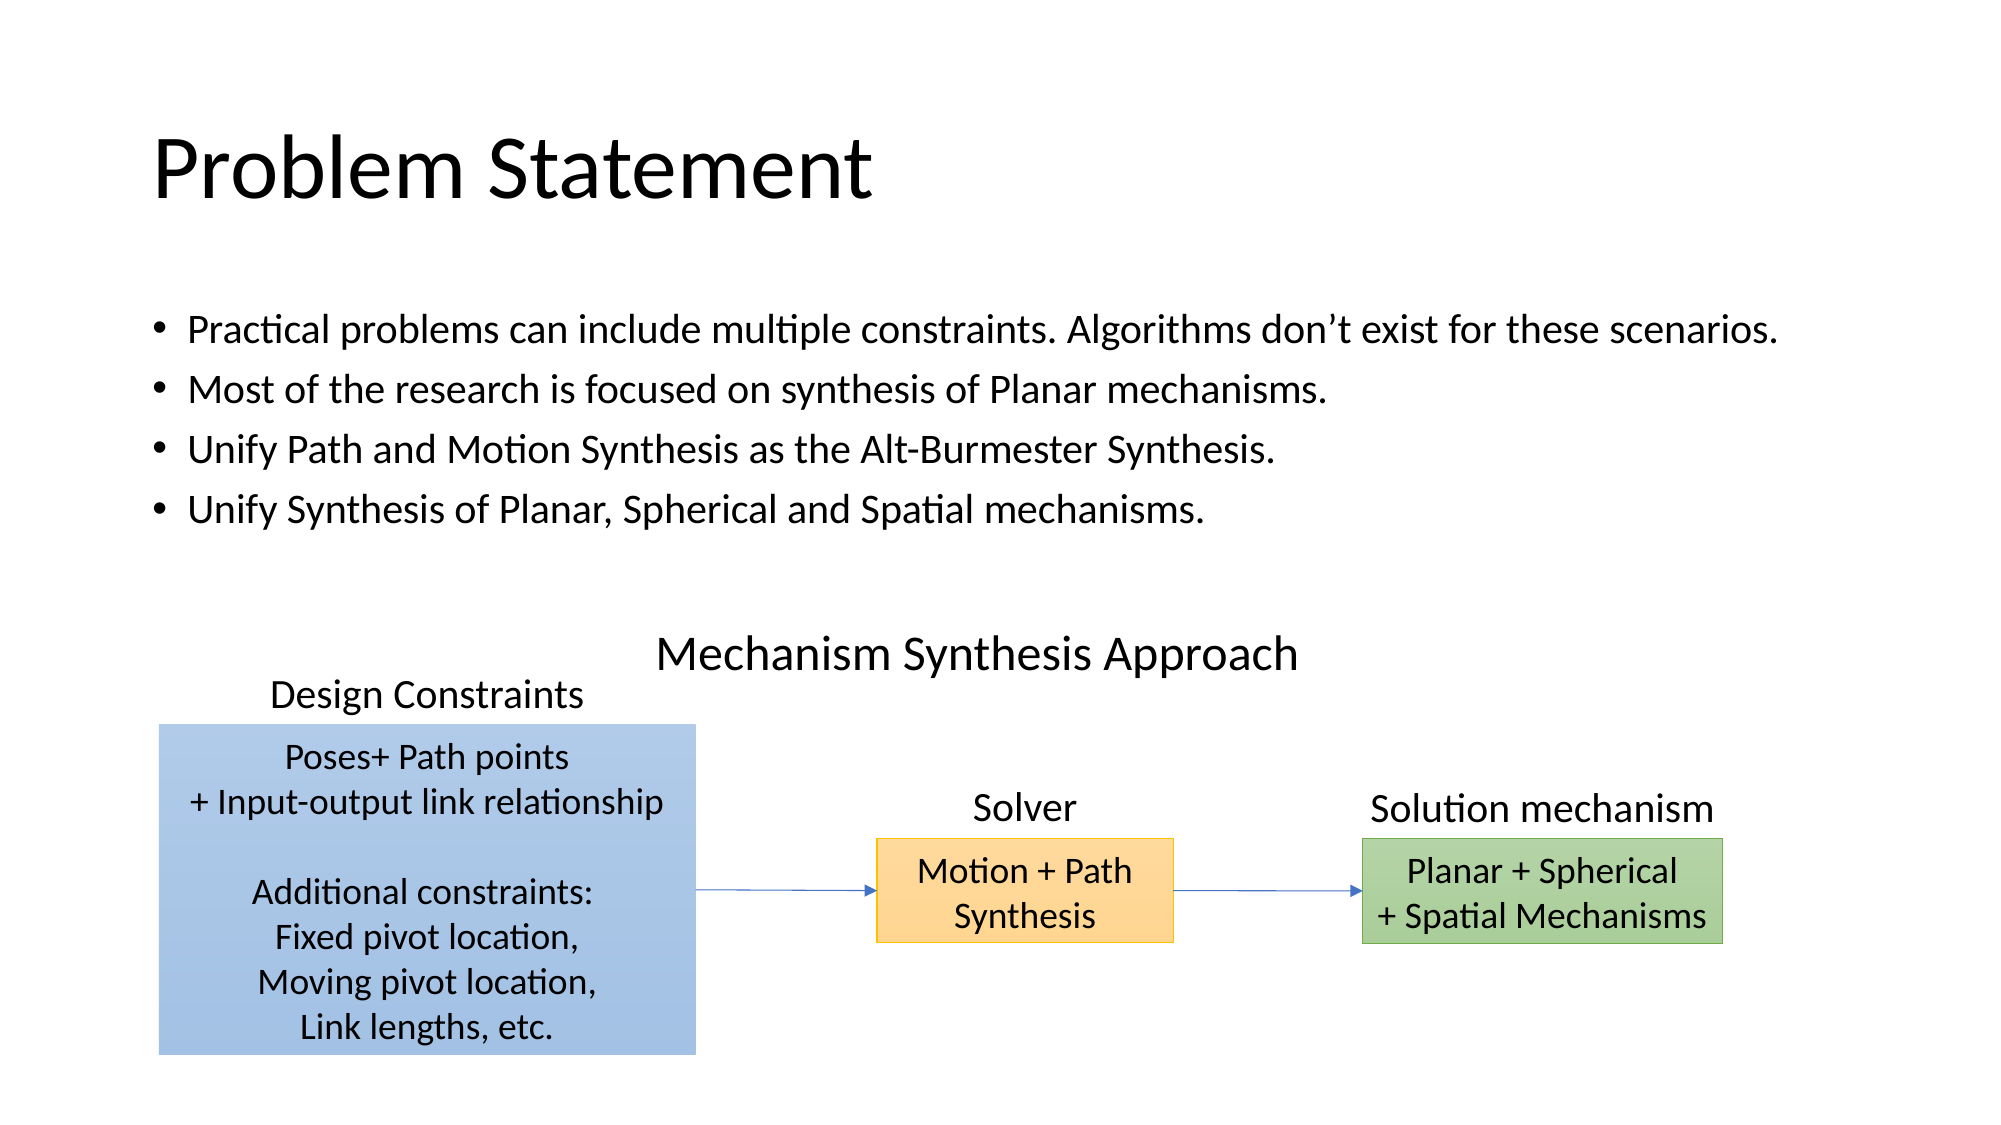

# Problem Statement
Practical problems can include multiple constraints. Algorithms don’t exist for these scenarios.
Most of the research is focused on synthesis of Planar mechanisms.
Unify Path and Motion Synthesis as the Alt-Burmester Synthesis.
Unify Synthesis of Planar, Spherical and Spatial mechanisms.

Mechanism Synthesis Approach
Design Constraints
Poses+ Path points
+ Input-output link relationship

Additional constraints:
Fixed pivot location,
Moving pivot location,
Link lengths, etc.
Solver
Solution mechanism
Motion + Path
Synthesis
Planar + Spherical
+ Spatial Mechanisms